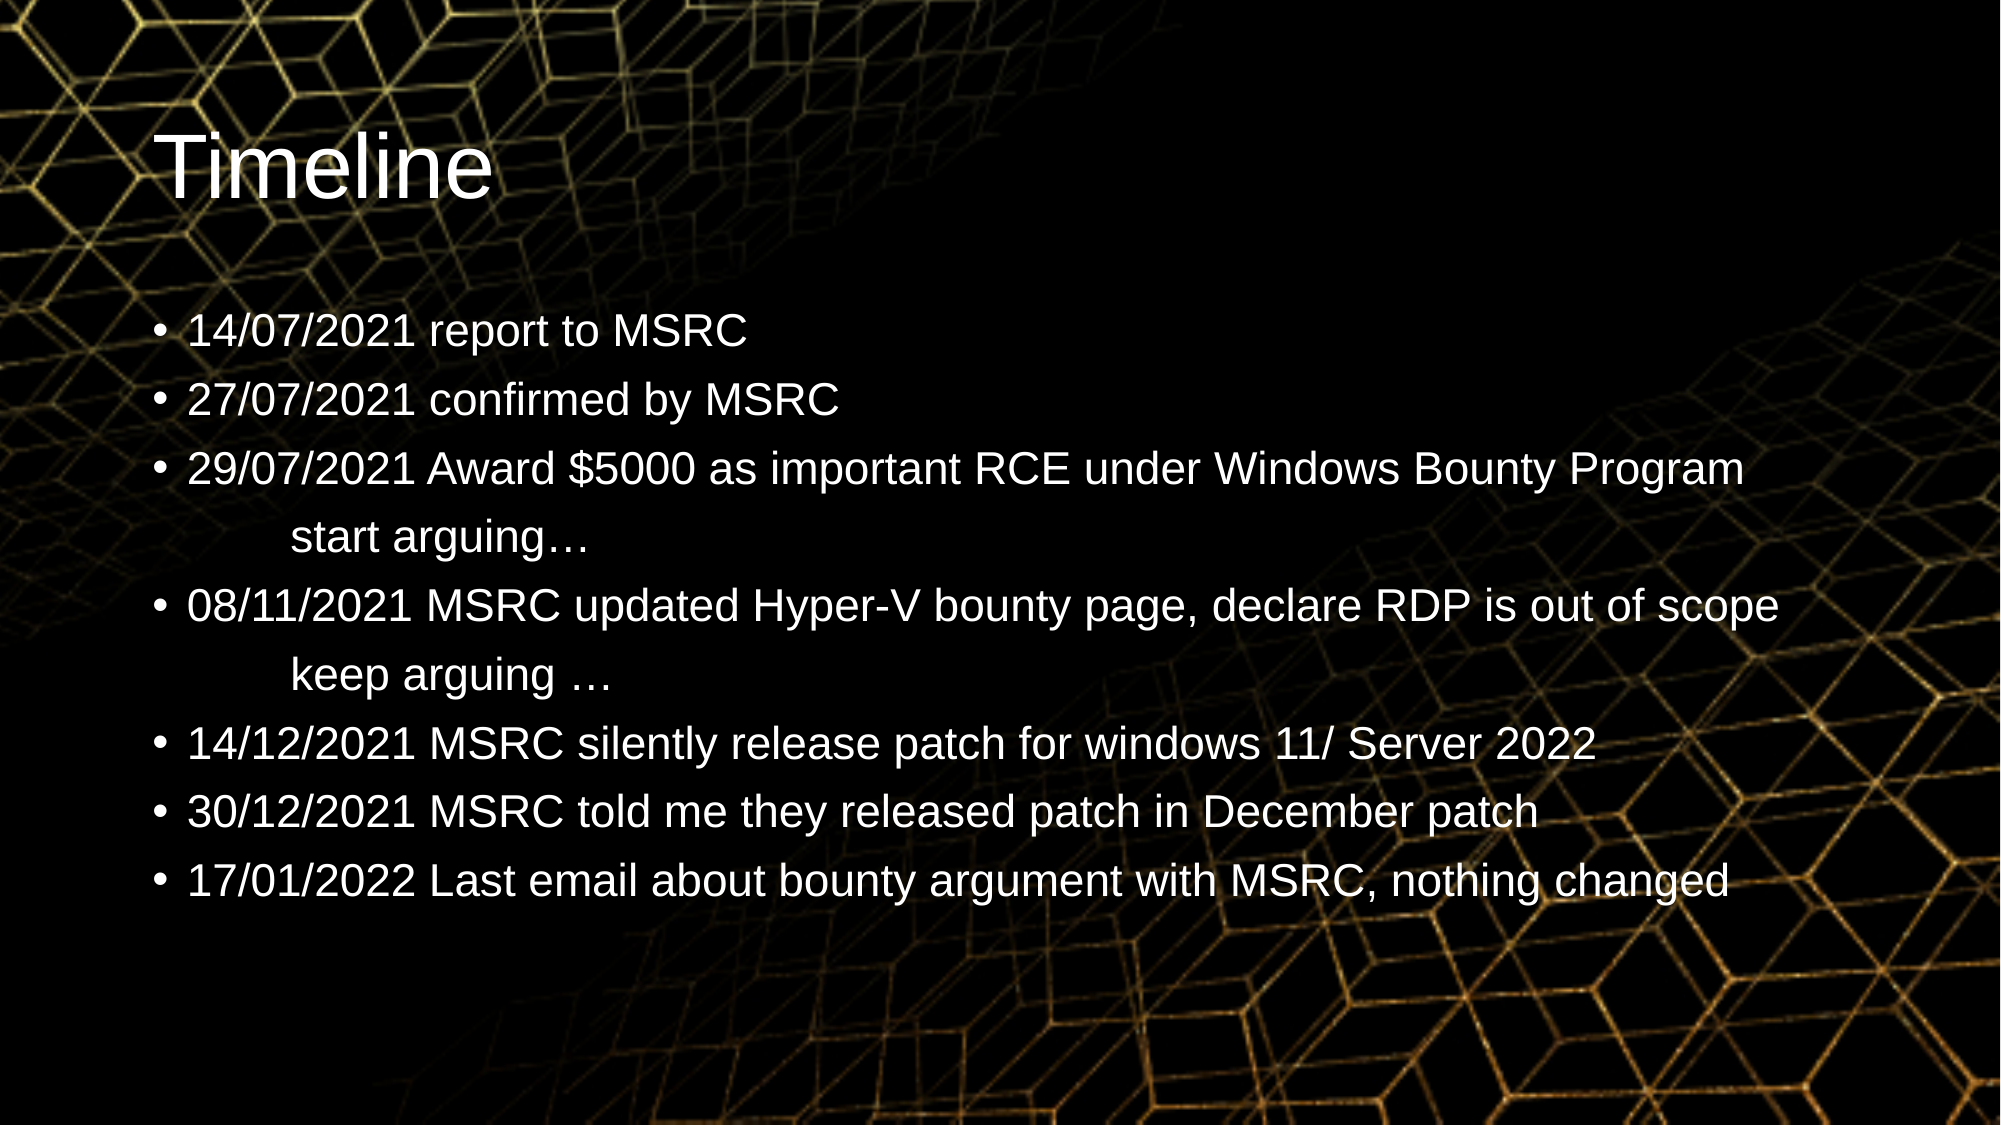

# Timeline
14/07/2021 report to MSRC
27/07/2021 confirmed by MSRC
29/07/2021 Award $5000 as important RCE under Windows Bounty Program
	start arguing…
08/11/2021 MSRC updated Hyper-V bounty page, declare RDP is out of scope
	keep arguing …
14/12/2021 MSRC silently release patch for windows 11/ Server 2022
30/12/2021 MSRC told me they released patch in December patch
17/01/2022 Last email about bounty argument with MSRC, nothing changed